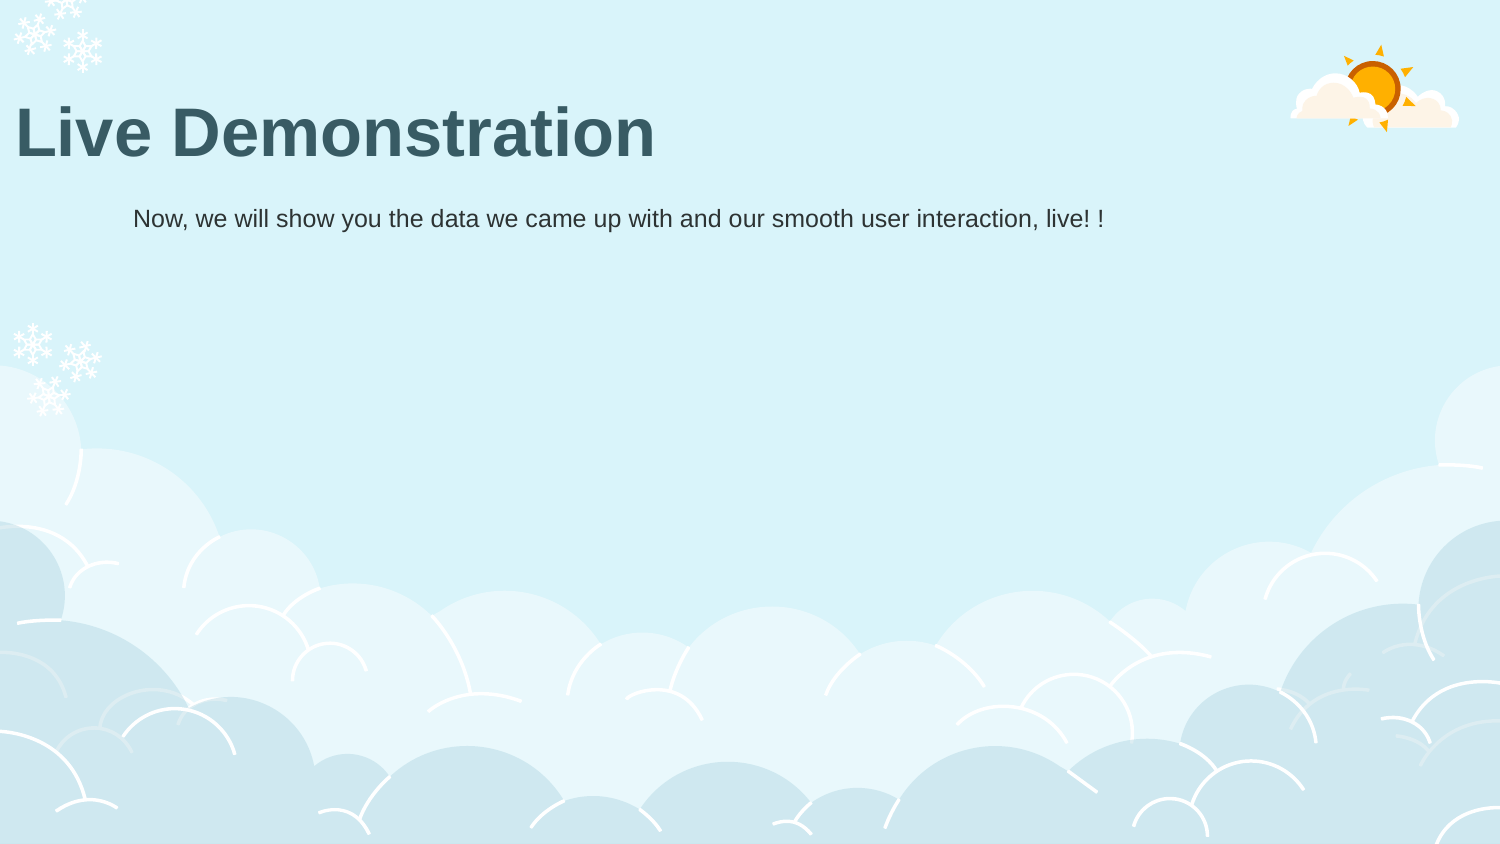

# Live Demonstration
Now, we will show you the data we came up with and our smooth user interaction, live! !